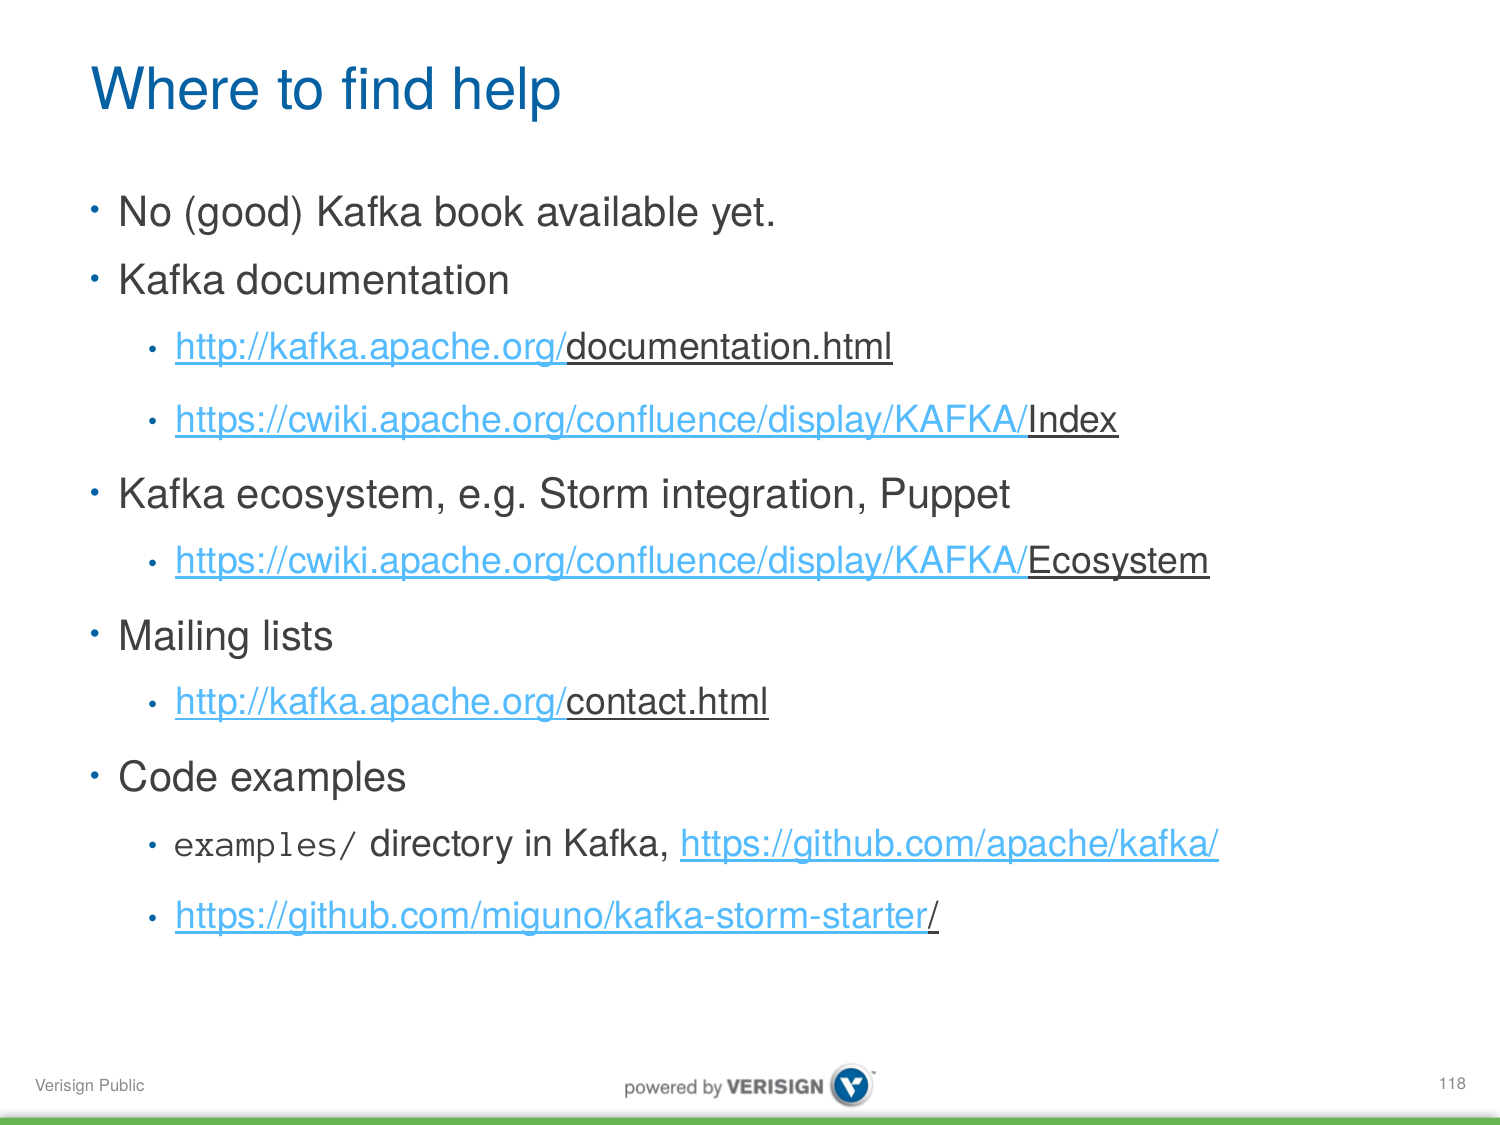

# Where to find help
No (good) Kafka book available yet.
Kafka documentation
http://kafka.apache.org/documentation.html
https://cwiki.apache.org/confluence/display/KAFKA/Index
Kafka ecosystem, e.g. Storm integration, Puppet
https://cwiki.apache.org/confluence/display/KAFKA/Ecosystem
Mailing lists
http://kafka.apache.org/contact.html
Code examples
examples/ directory in Kafka, https://github.com/apache/kafka/
https://github.com/miguno/kafka-storm-starter/
118